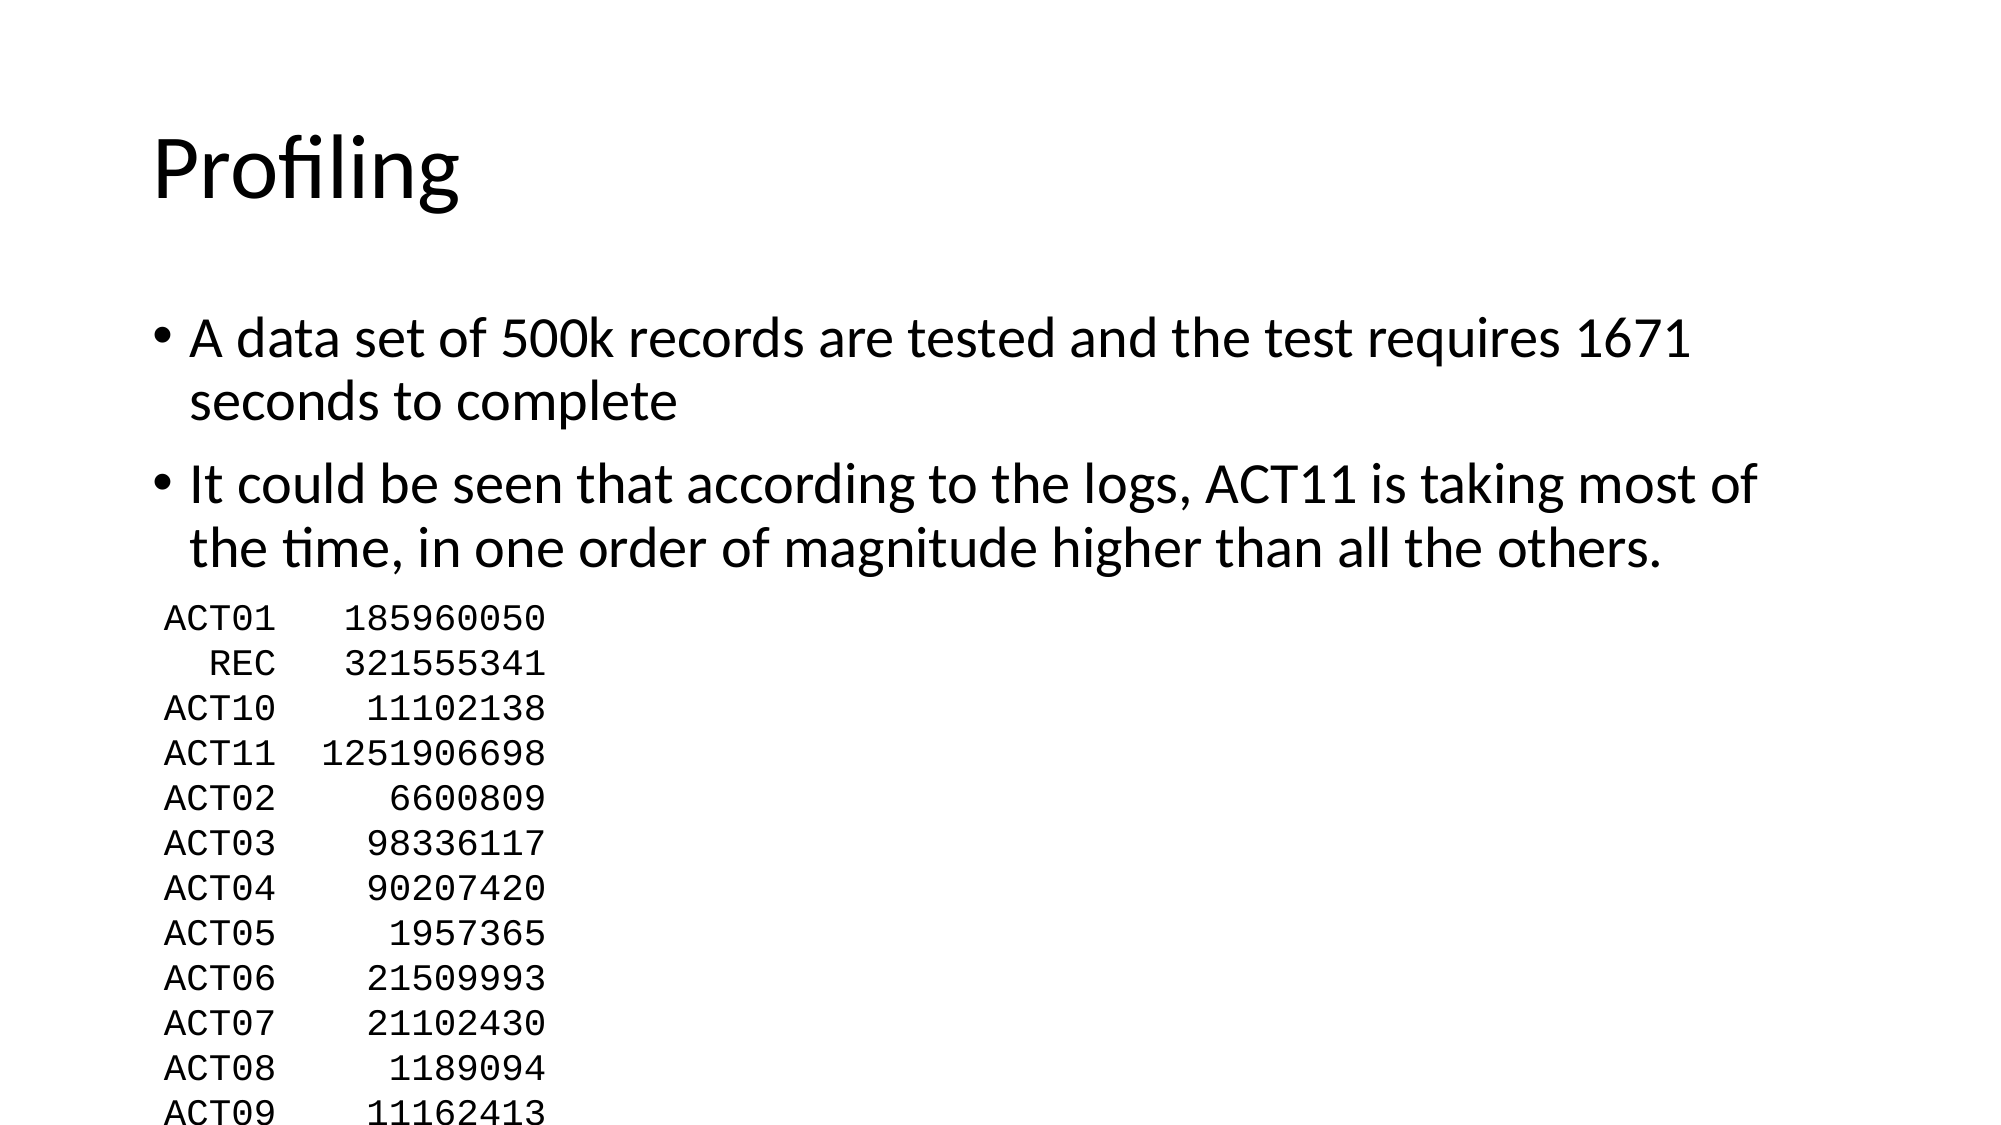

# Profiling
A data set of 500k records are tested and the test requires 1671 seconds to complete
It could be seen that according to the logs, ACT11 is taking most of the time, in one order of magnitude higher than all the others.
ACT01   185960050
  REC   321555341
ACT10    11102138
ACT11  1251906698
ACT02     6600809
ACT03    98336117
ACT04    90207420
ACT05     1957365
ACT06    21509993
ACT07    21102430
ACT08     1189094
ACT09    11162413